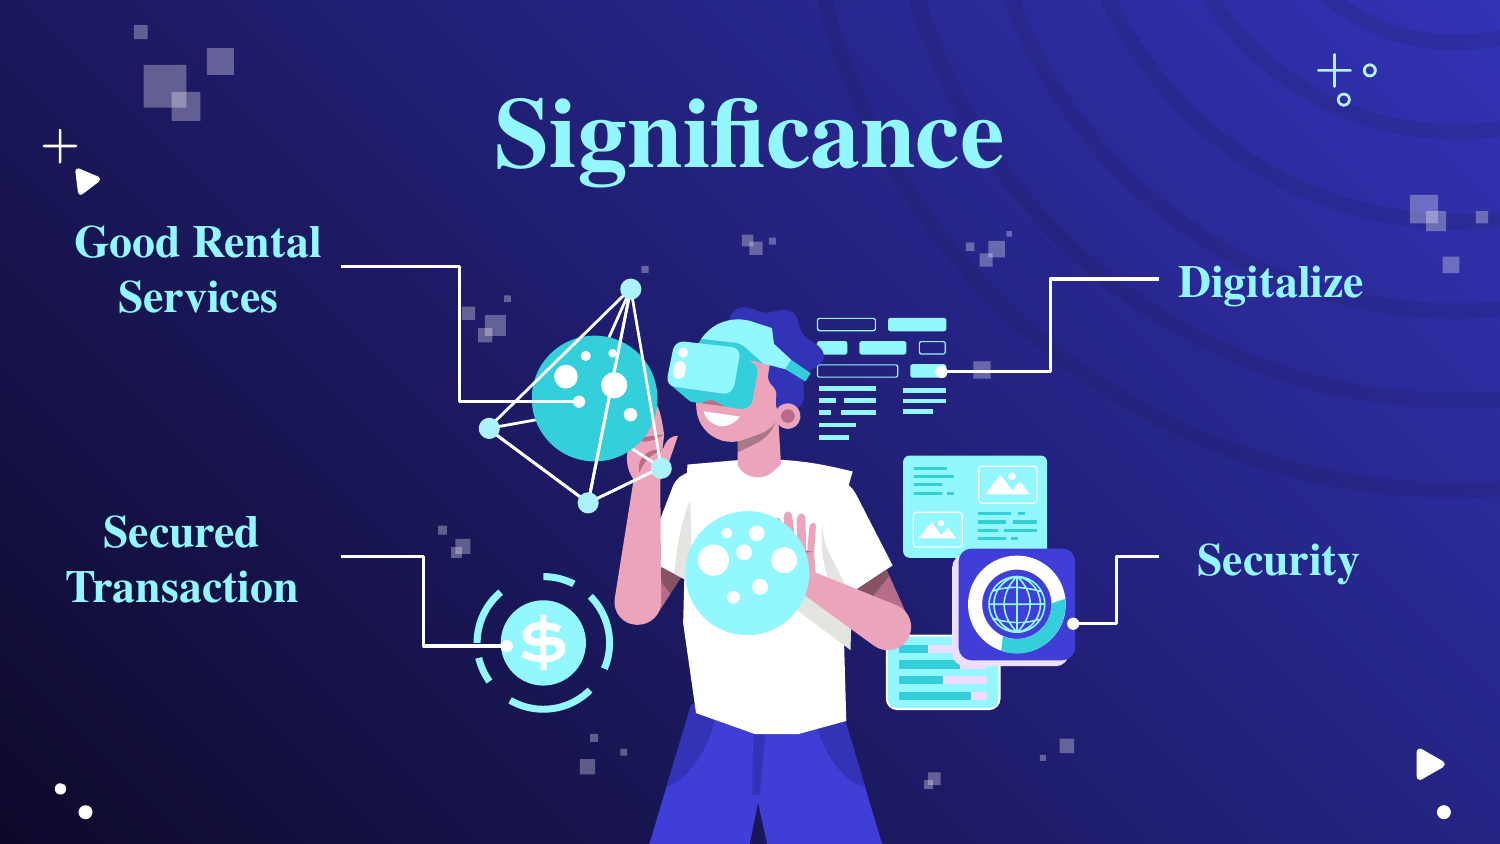

# Significance
Good Rental Services

Digitalize
Secured Transaction
Security